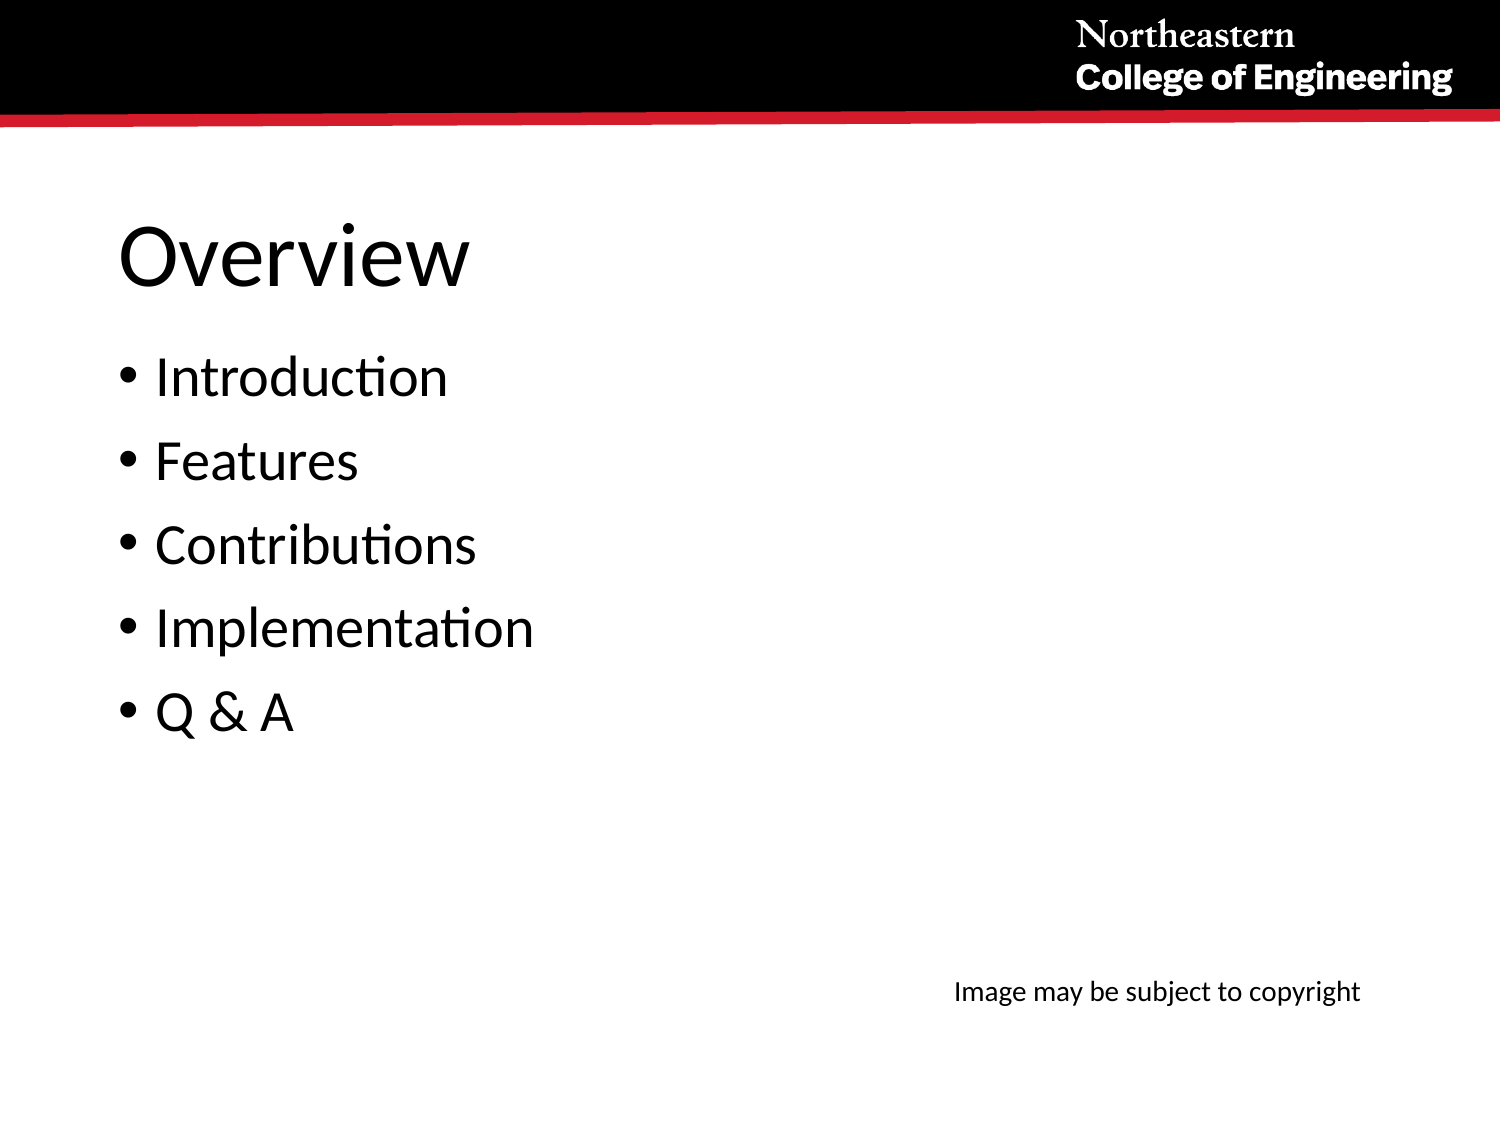

# Overview
Introduction
Features
Contributions
Implementation
Q & A

Image may be subject to copyright